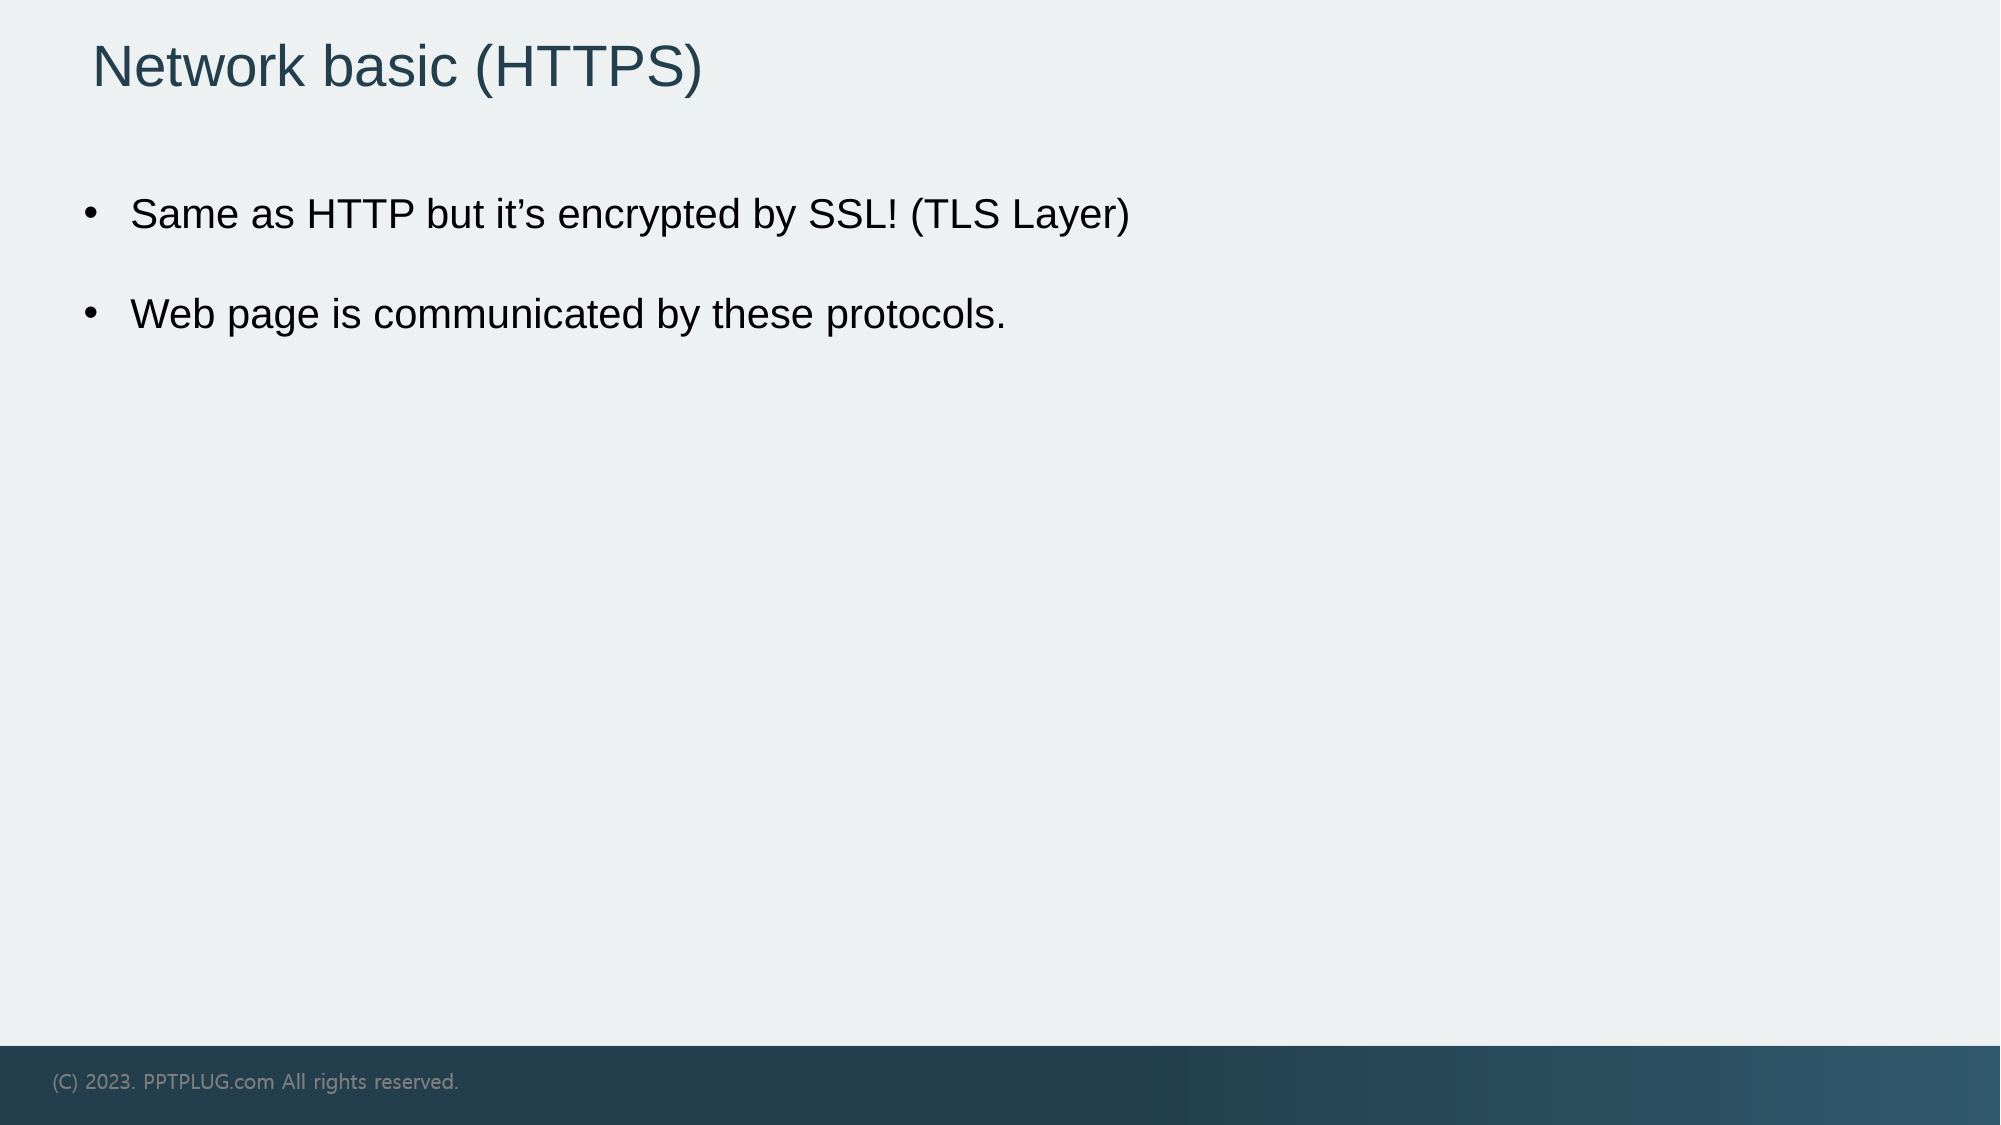

# Network basic (HTTPS)
Same as HTTP but it’s encrypted by SSL! (TLS Layer)

Web page is communicated by these protocols.